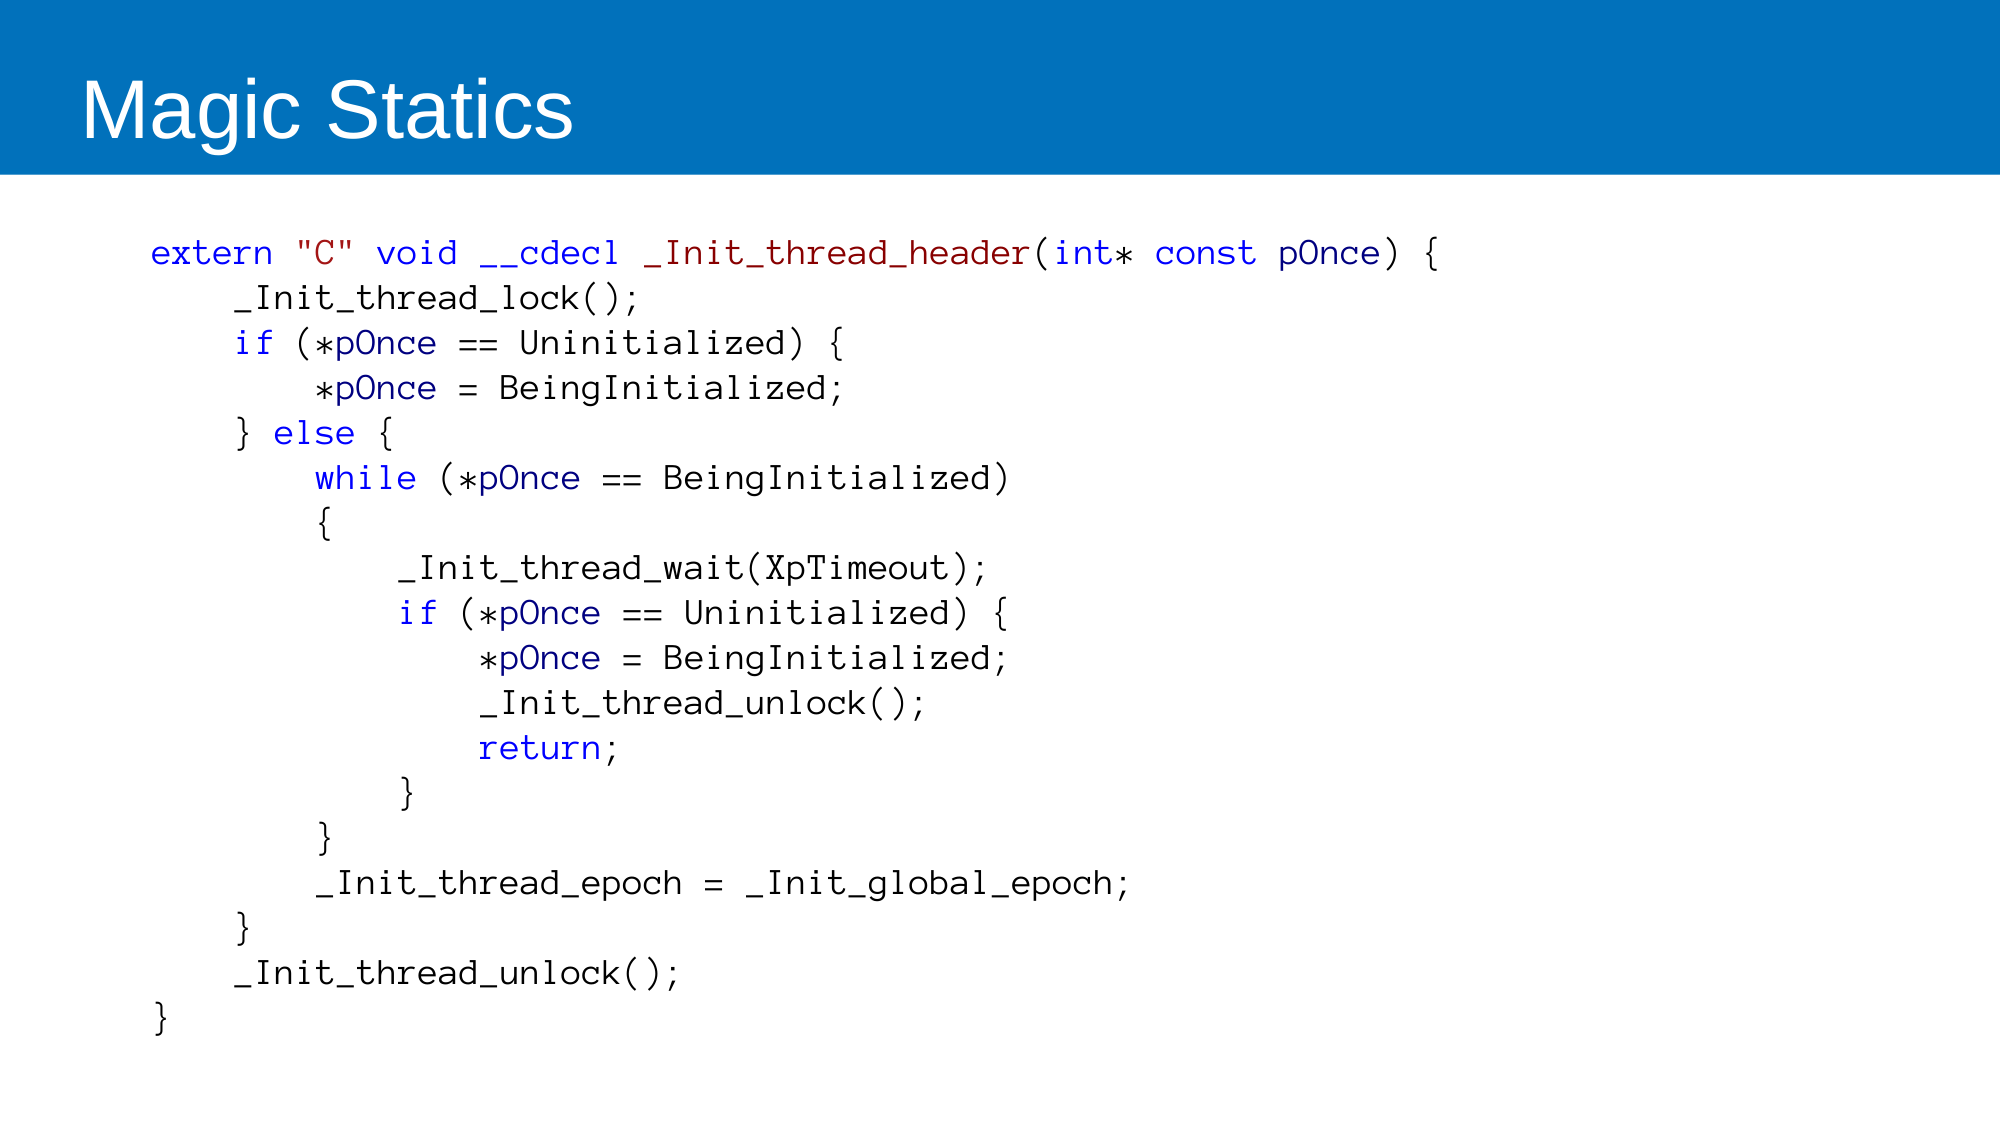

# Magic Statics
extern "C" void __cdecl _Init_thread_header(int* const pOnce) {
    _Init_thread_lock();
    if (*pOnce == Uninitialized) {
        *pOnce = BeingInitialized;
    } else {
        while (*pOnce == BeingInitialized)
        {
            _Init_thread_wait(XpTimeout);
            if (*pOnce == Uninitialized) {
                *pOnce = BeingInitialized;
                _Init_thread_unlock();
                return;
            }
        }
        _Init_thread_epoch = _Init_global_epoch;
    }
    _Init_thread_unlock();
}